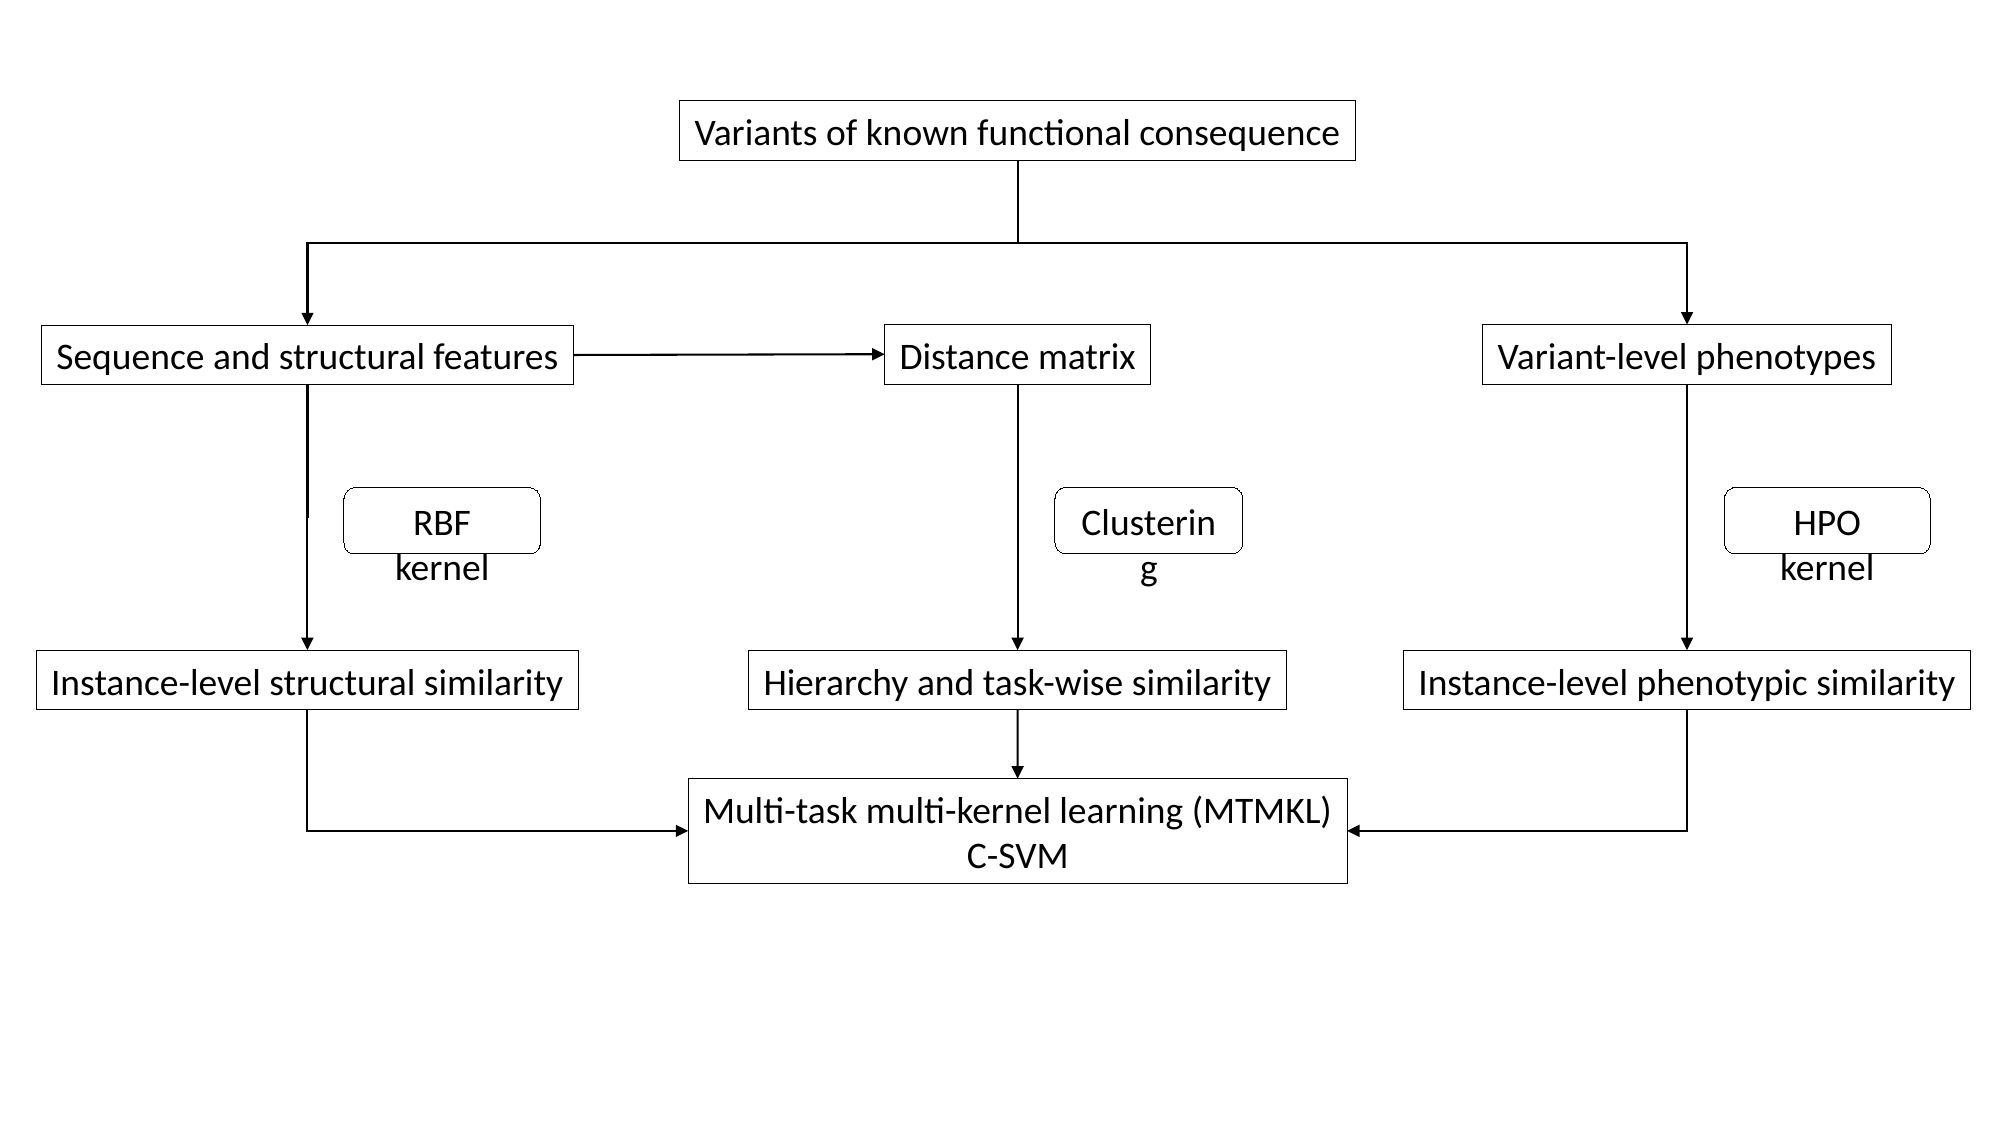

Variants of known functional consequence
Distance matrix
Variant-level phenotypes
Sequence and structural features
Clustering
HPO kernel
RBF kernel
Hierarchy and task-wise similarity
Instance-level structural similarity
Instance-level phenotypic similarity
Multi-task multi-kernel learning (MTMKL)
C-SVM